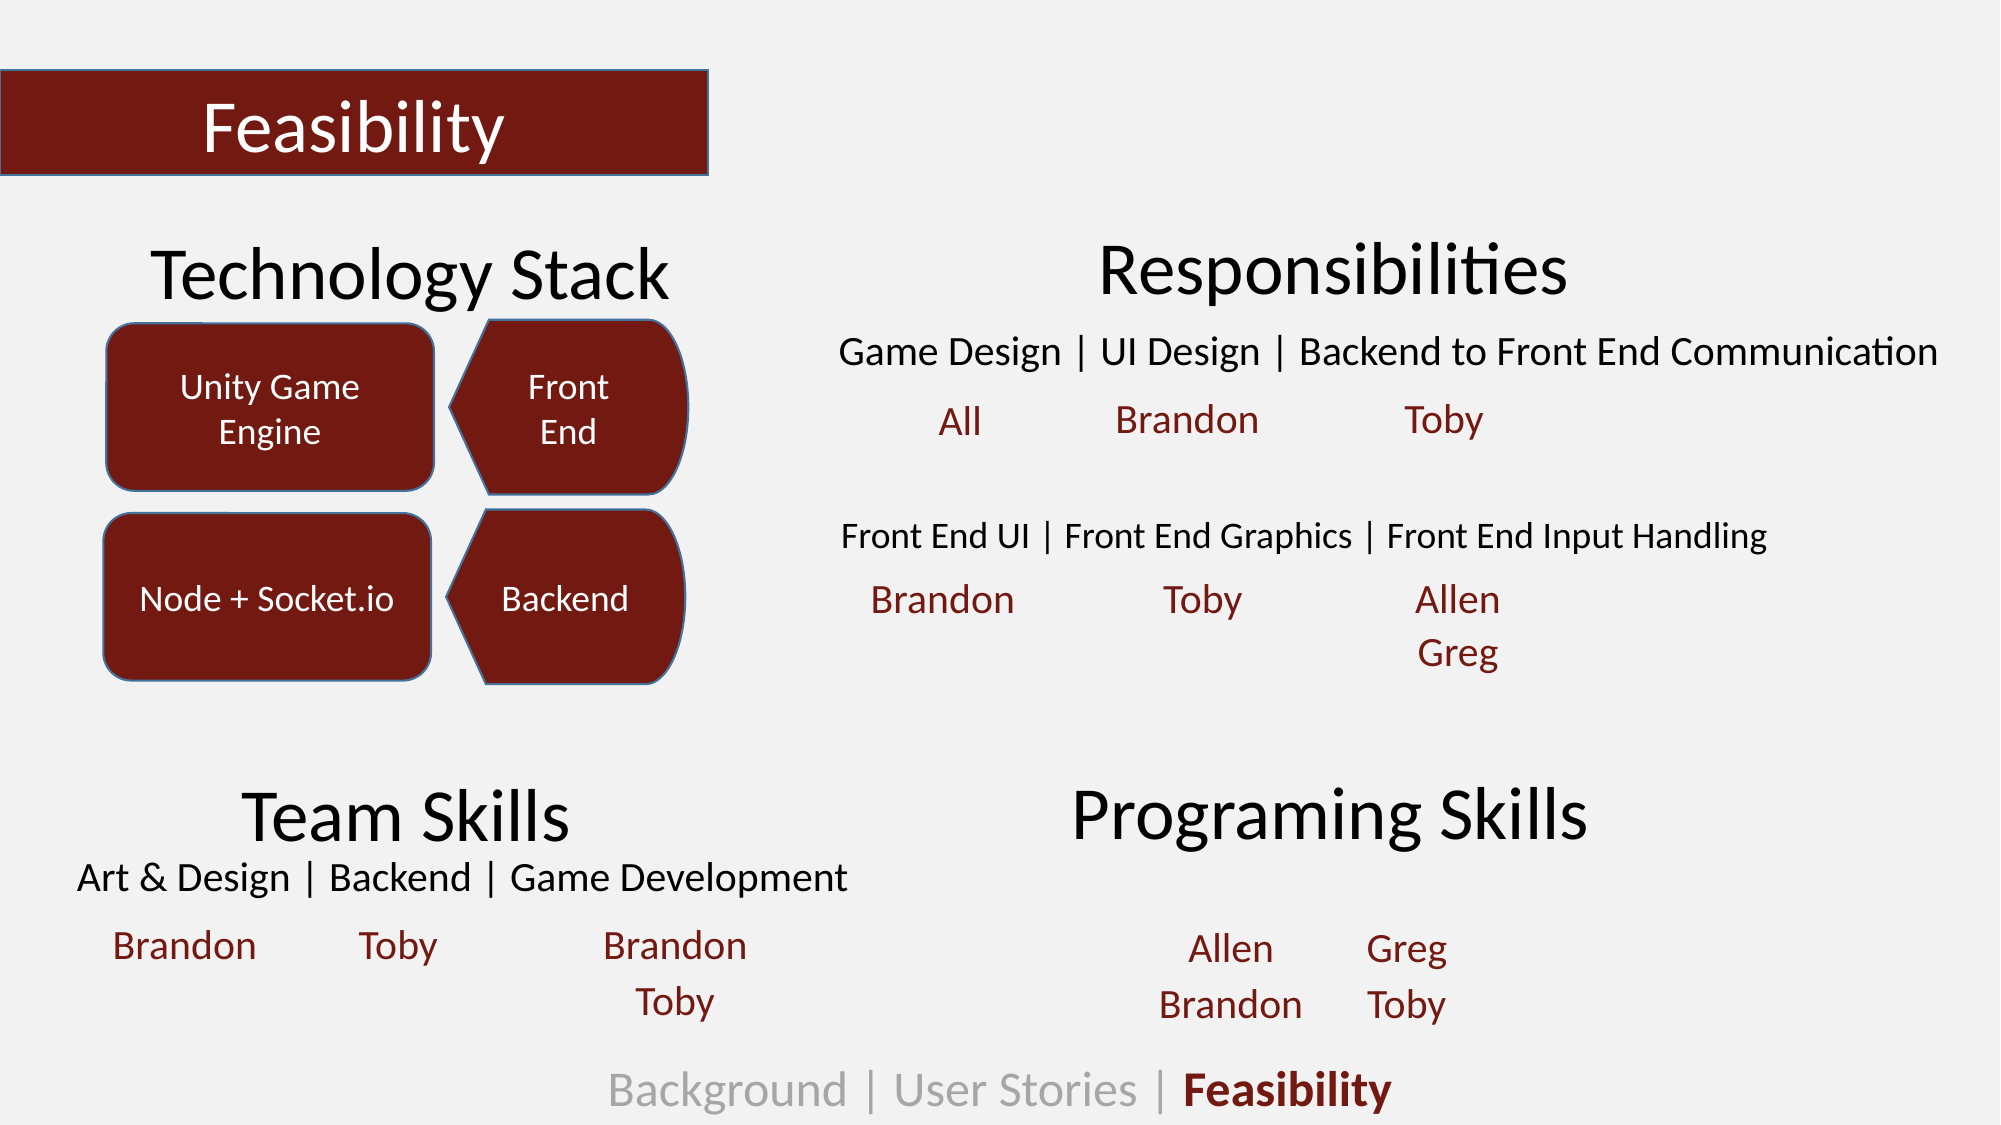

Feasibility
Responsibilities
Technology Stack
Game Design | UI Design | Backend to Front End Communication
Front End
Unity Game Engine
Brandon
Toby
All
Front End UI | Front End Graphics | Front End Input Handling
Backend
Node + Socket.io
Brandon
Toby
Allen
Greg
Programing Skills
Team Skills
Art & Design | Backend | Game Development
Toby
Brandon
Brandon
Greg
Allen
Toby
Brandon
Toby
 Background | User Stories | Feasibility